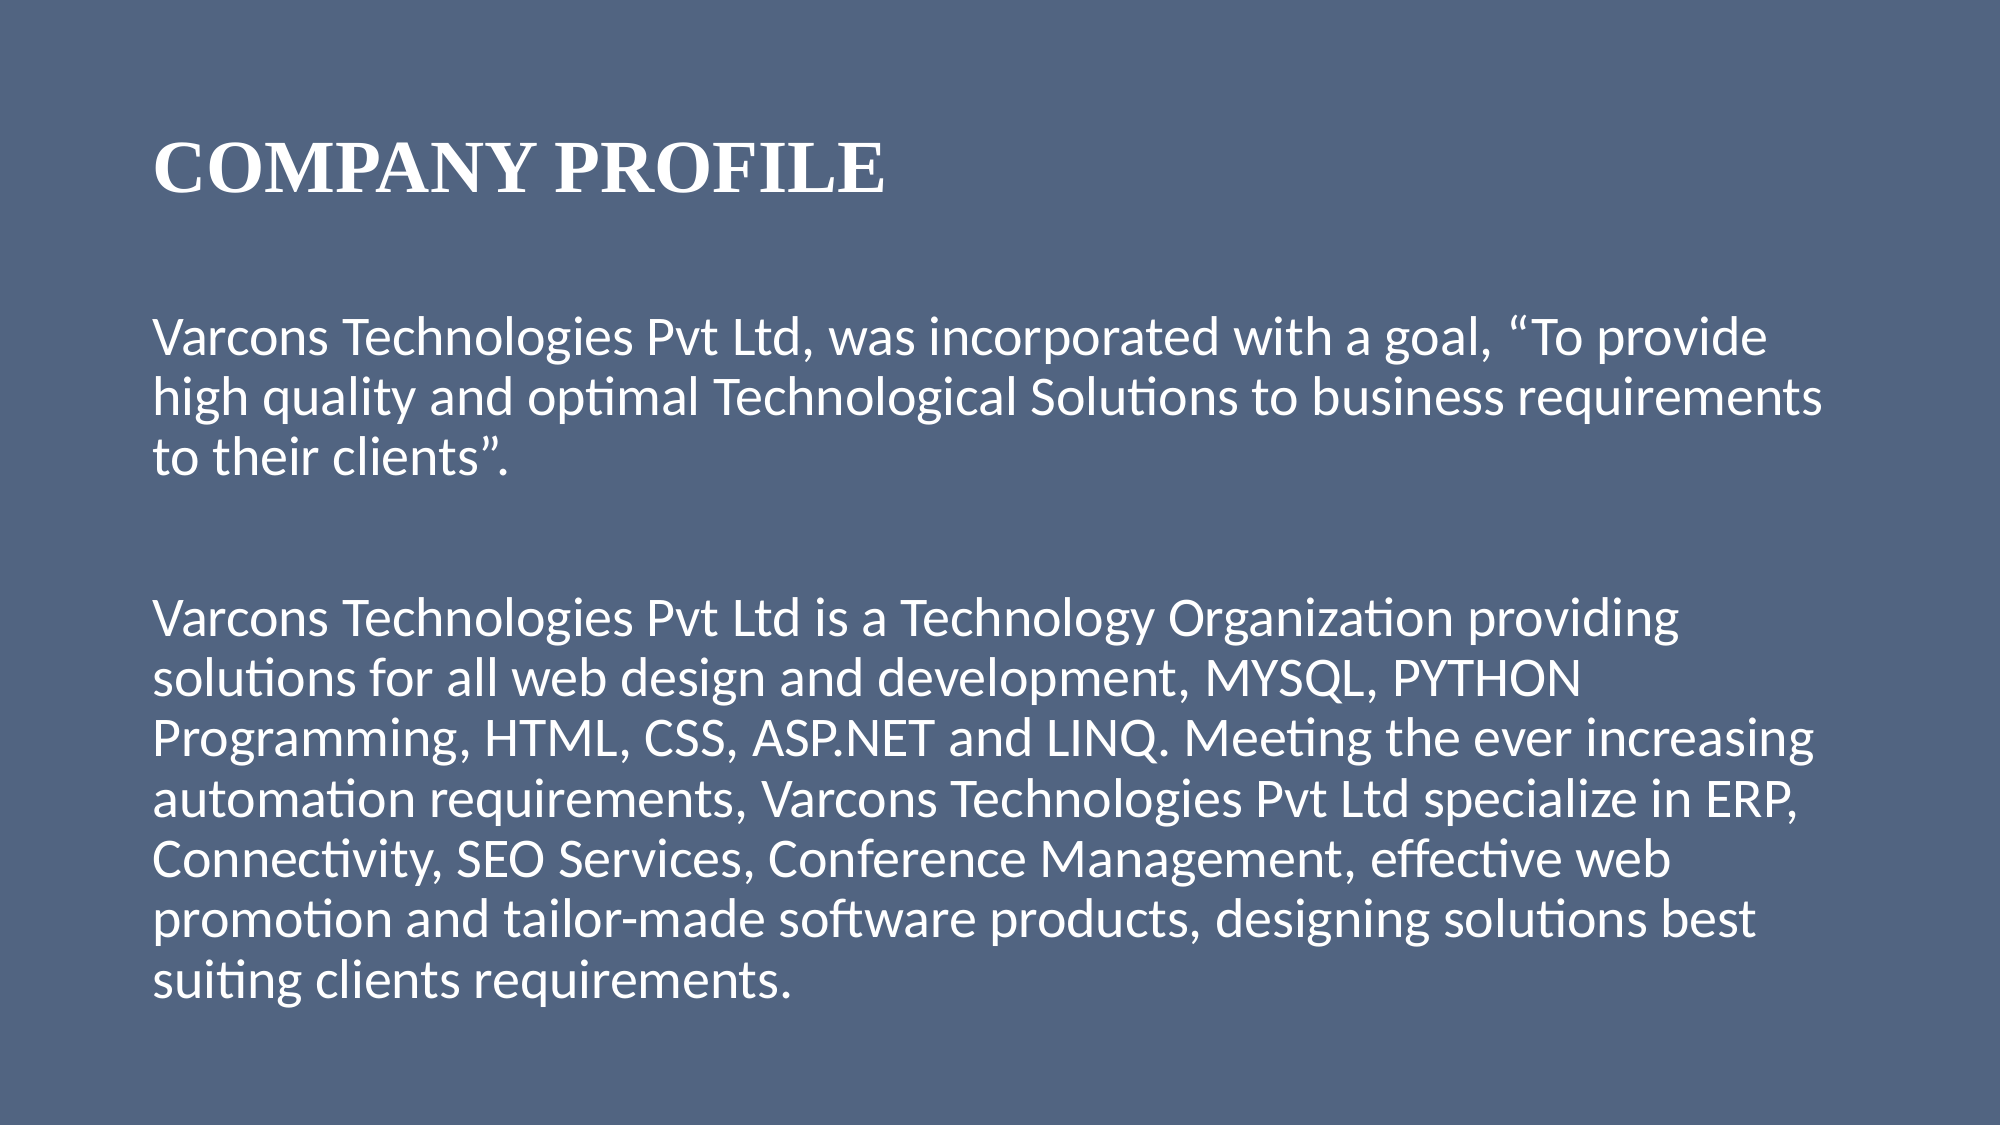

# COMPANY PROFILE
Varcons Technologies Pvt Ltd, was incorporated with a goal, “To provide high quality and optimal Technological Solutions to business requirements to their clients”.

Varcons Technologies Pvt Ltd is a Technology Organization providing solutions for all web design and development, MYSQL, PYTHON Programming, HTML, CSS, ASP.NET and LINQ. Meeting the ever increasing automation requirements, Varcons Technologies Pvt Ltd specialize in ERP, Connectivity, SEO Services, Conference Management, effective web promotion and tailor-made software products, designing solutions best suiting clients requirements.